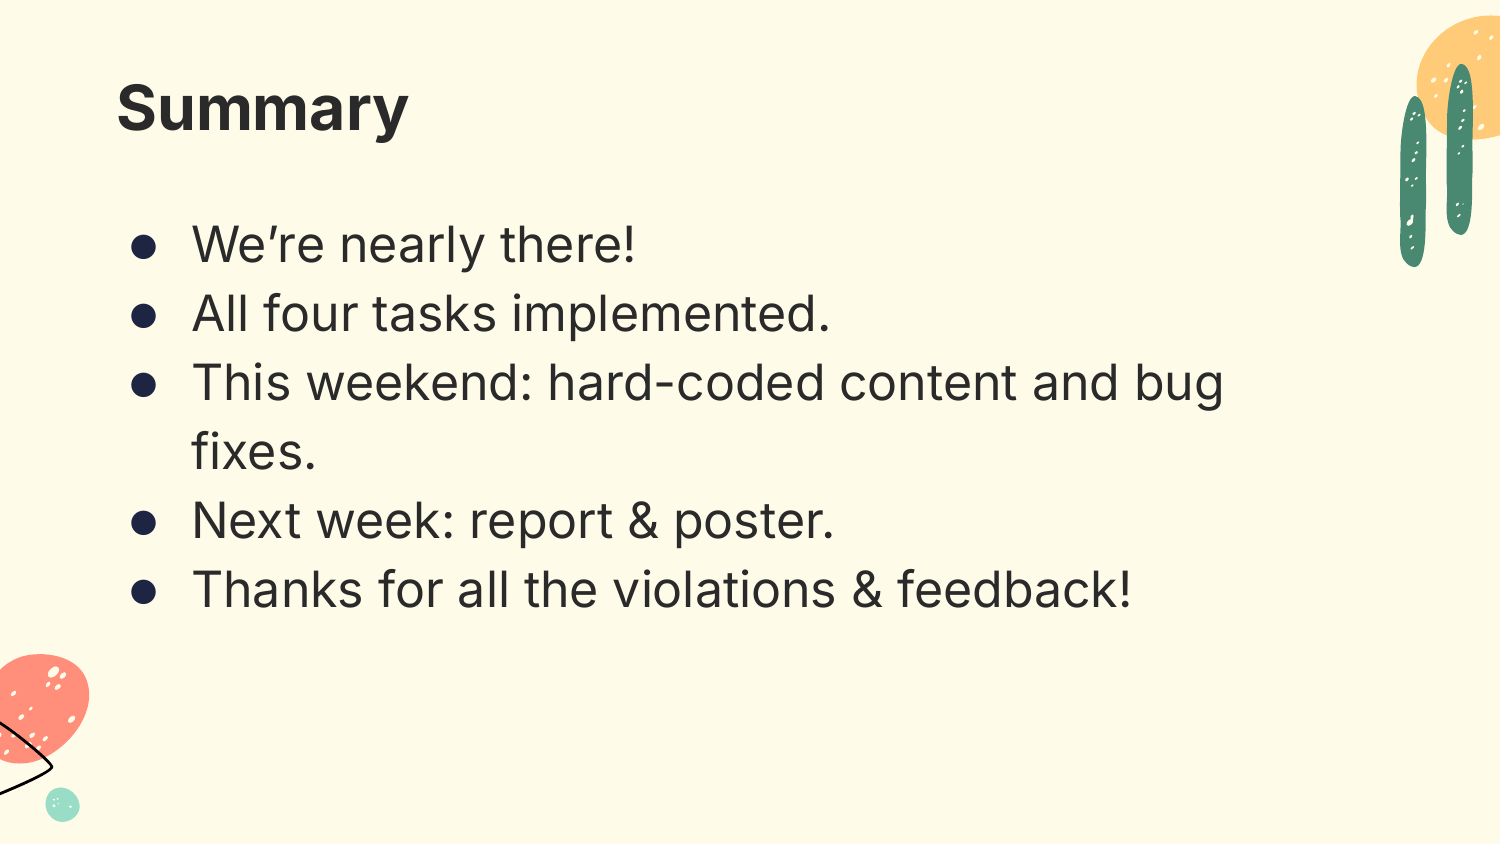

# Summary
We’re nearly there!
All four tasks implemented.
This weekend: hard-coded content and bug fixes.
Next week: report & poster.
Thanks for all the violations & feedback!